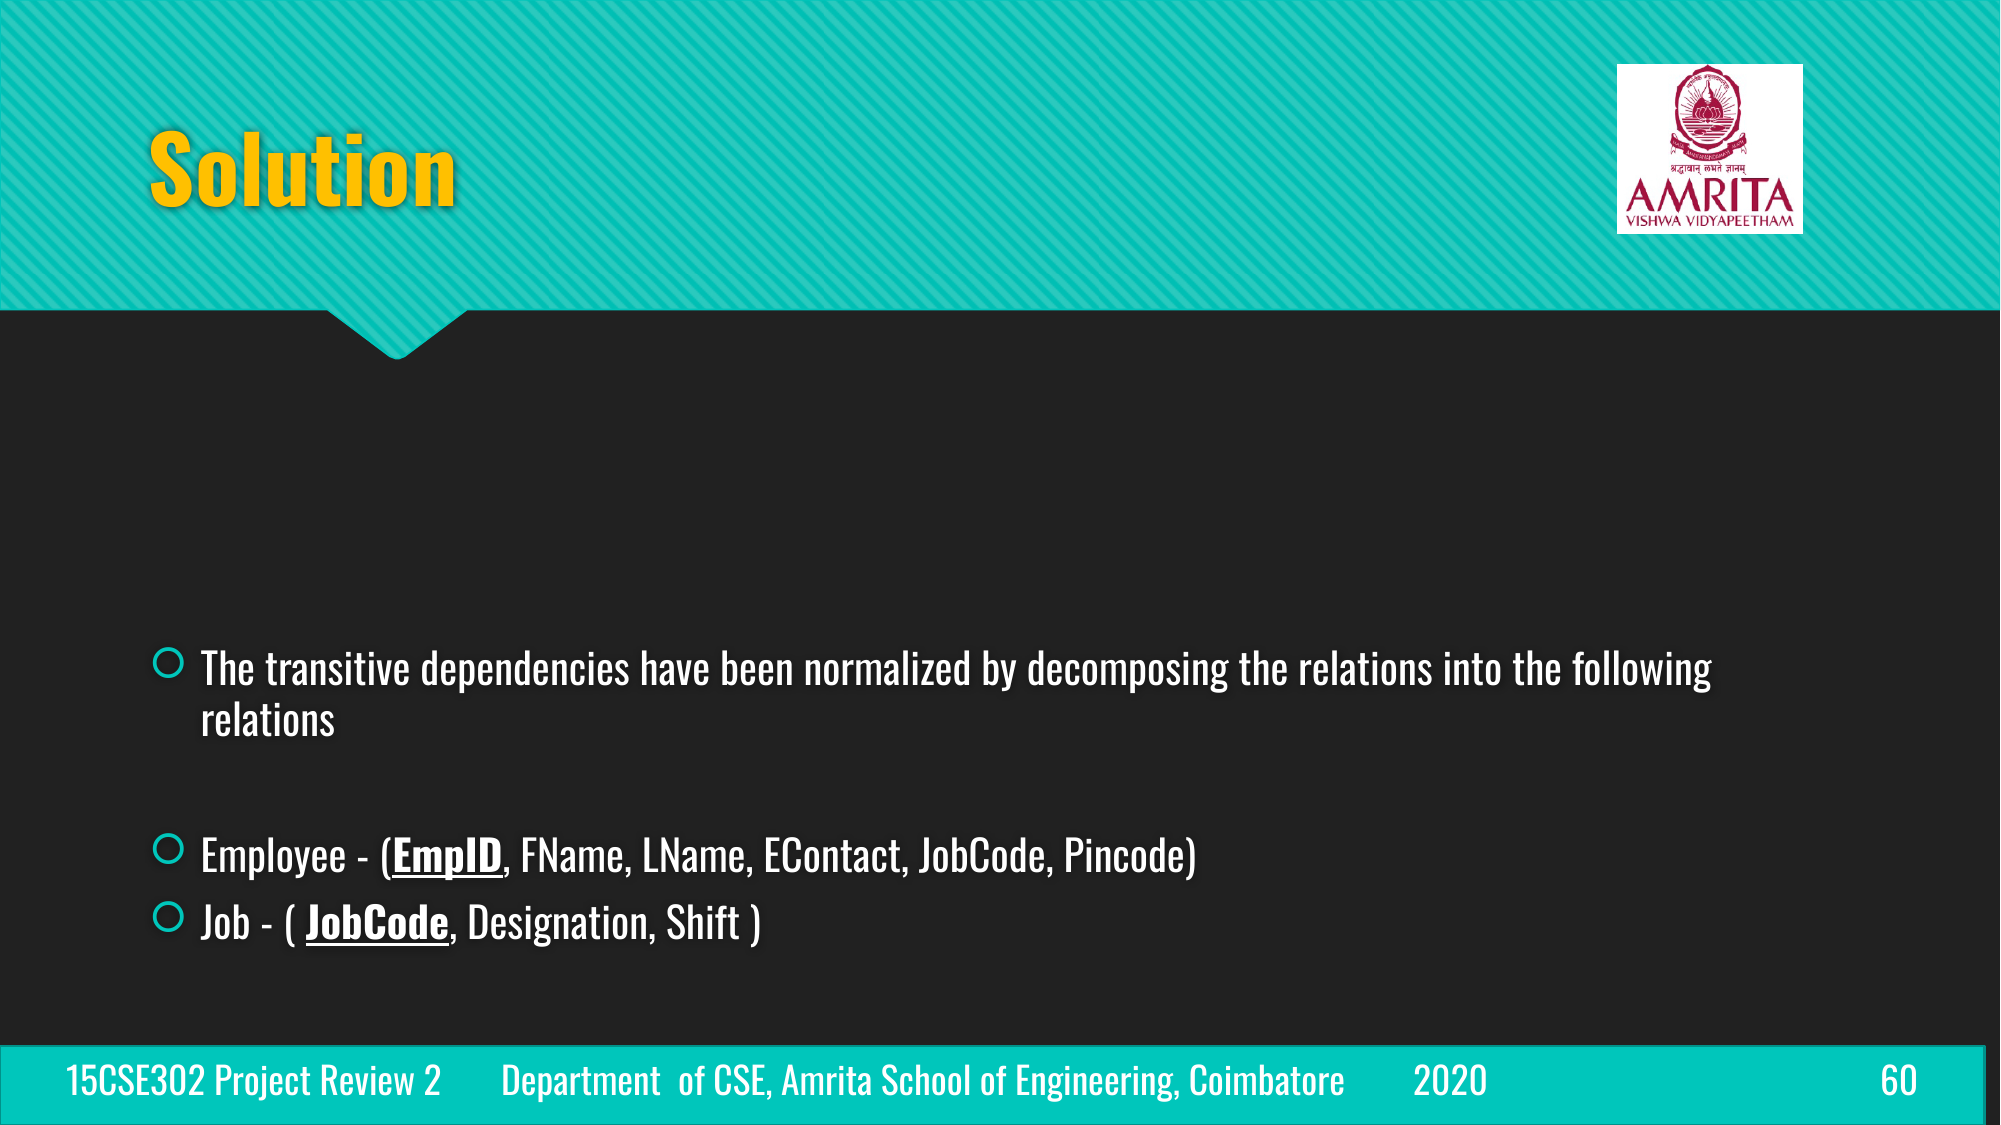

# Solution

The transitive dependencies have been normalized by decomposing the relations into the following relations

Employee - (EmpID, FName, LName, EContact, JobCode, Pincode)
Job - ( JobCode, Designation, Shift )